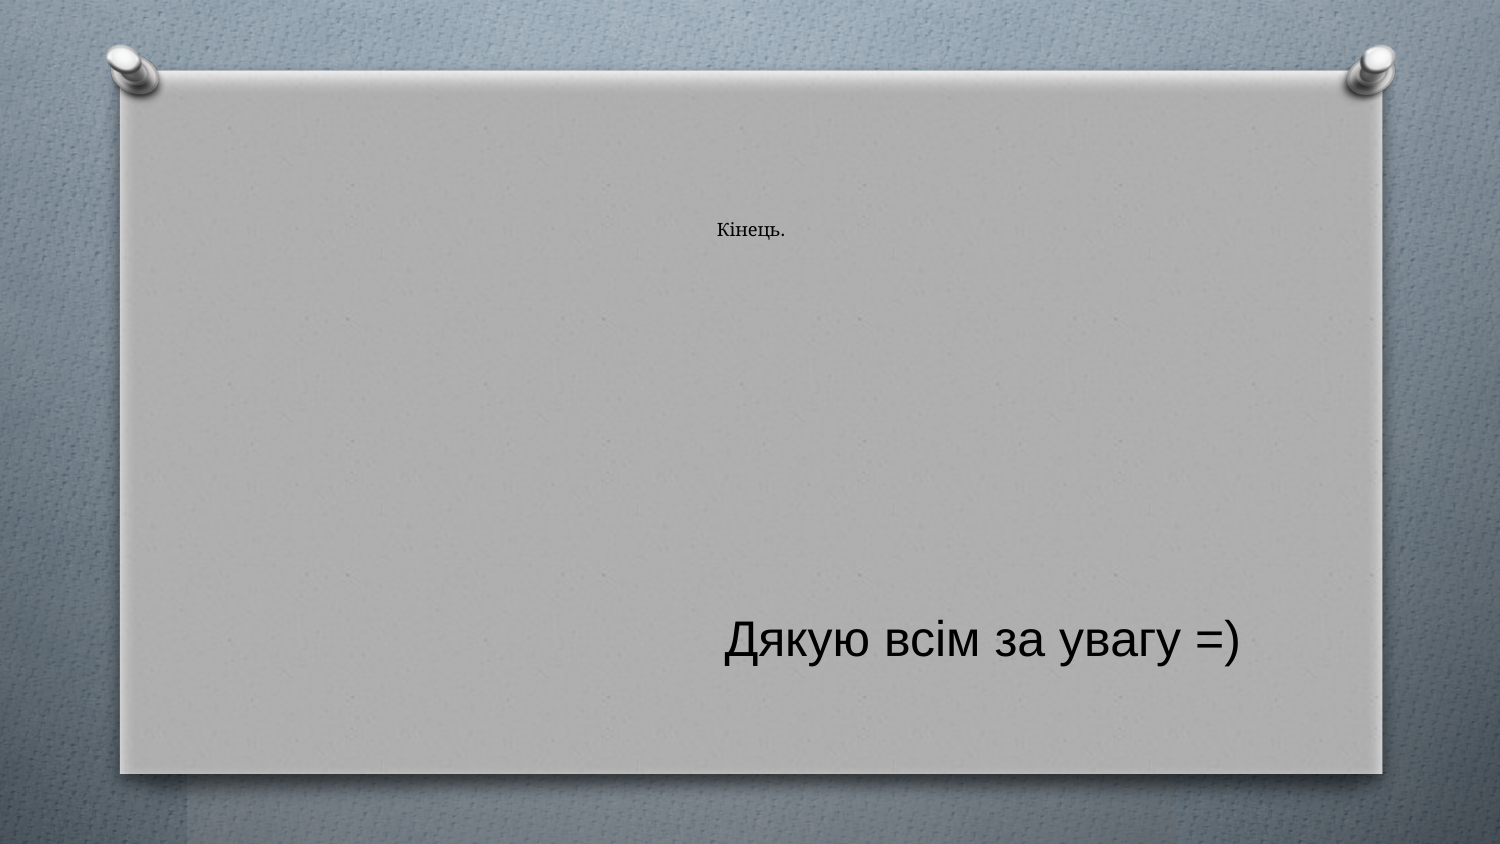

# Кінець.
Дякую всім за увагу =)